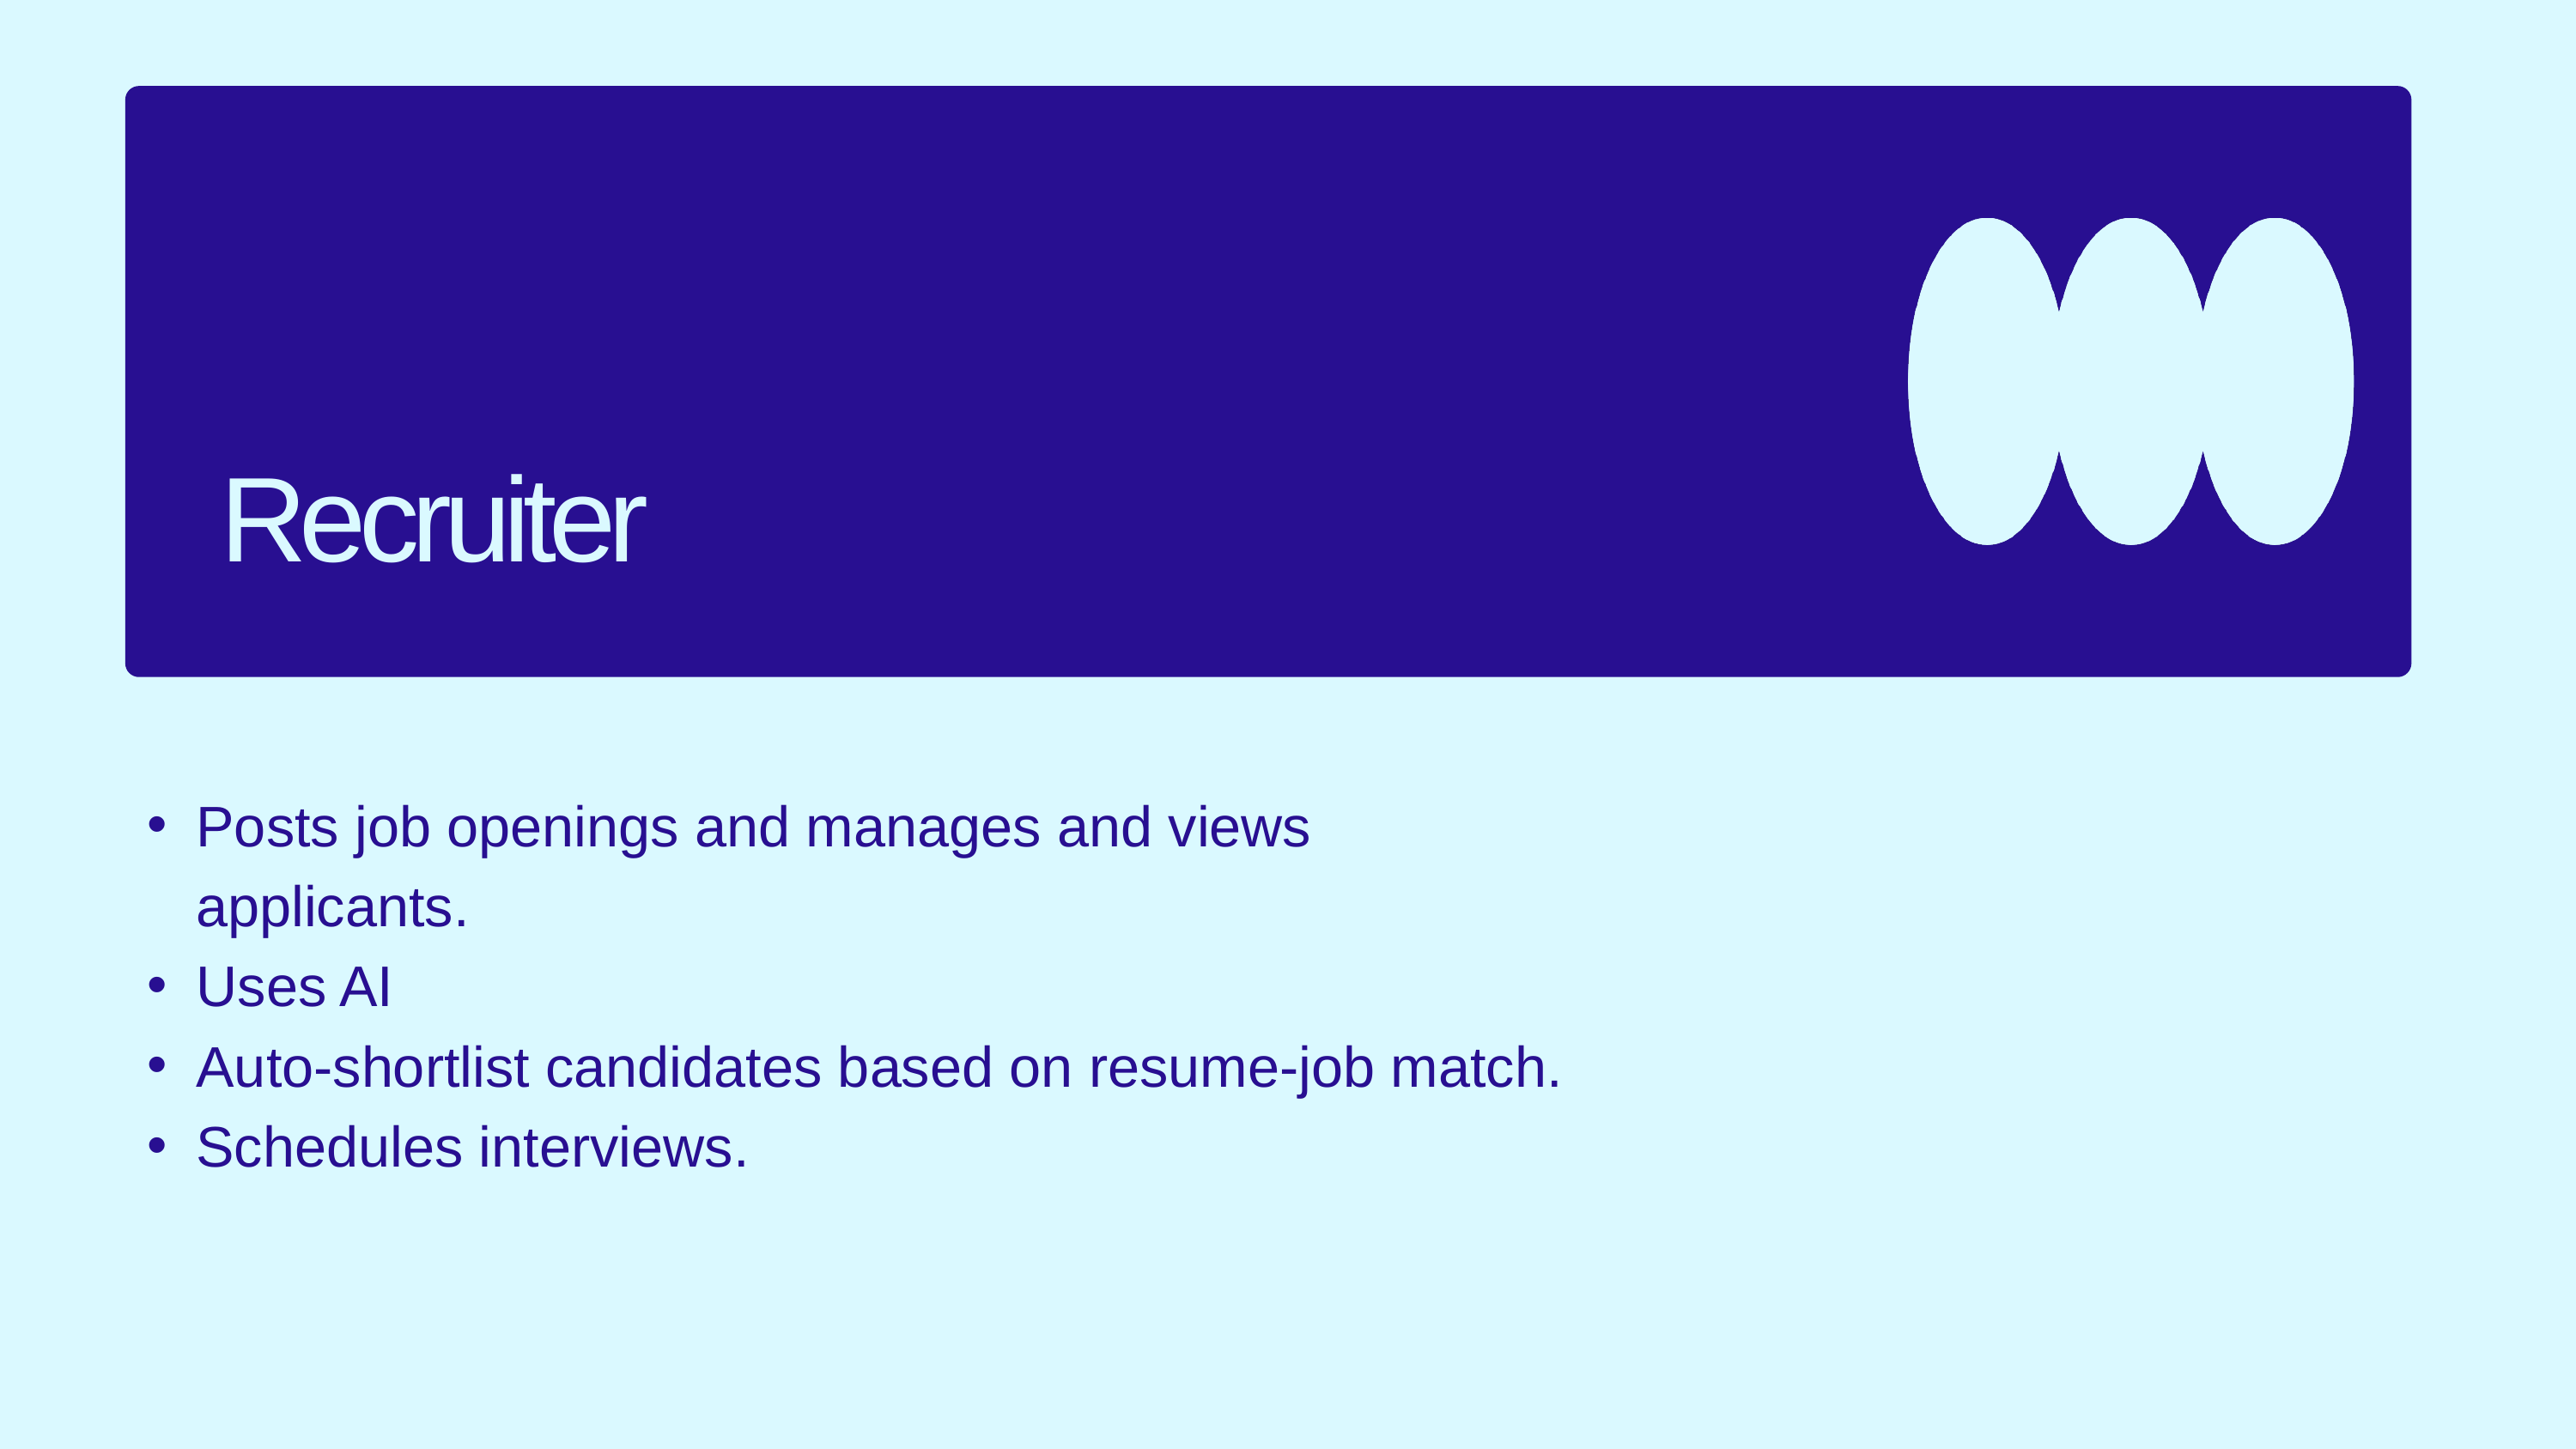

Recruiter
Posts job openings and manages and views applicants.
Uses AI
Auto-shortlist candidates based on resume-job match.
Schedules interviews.